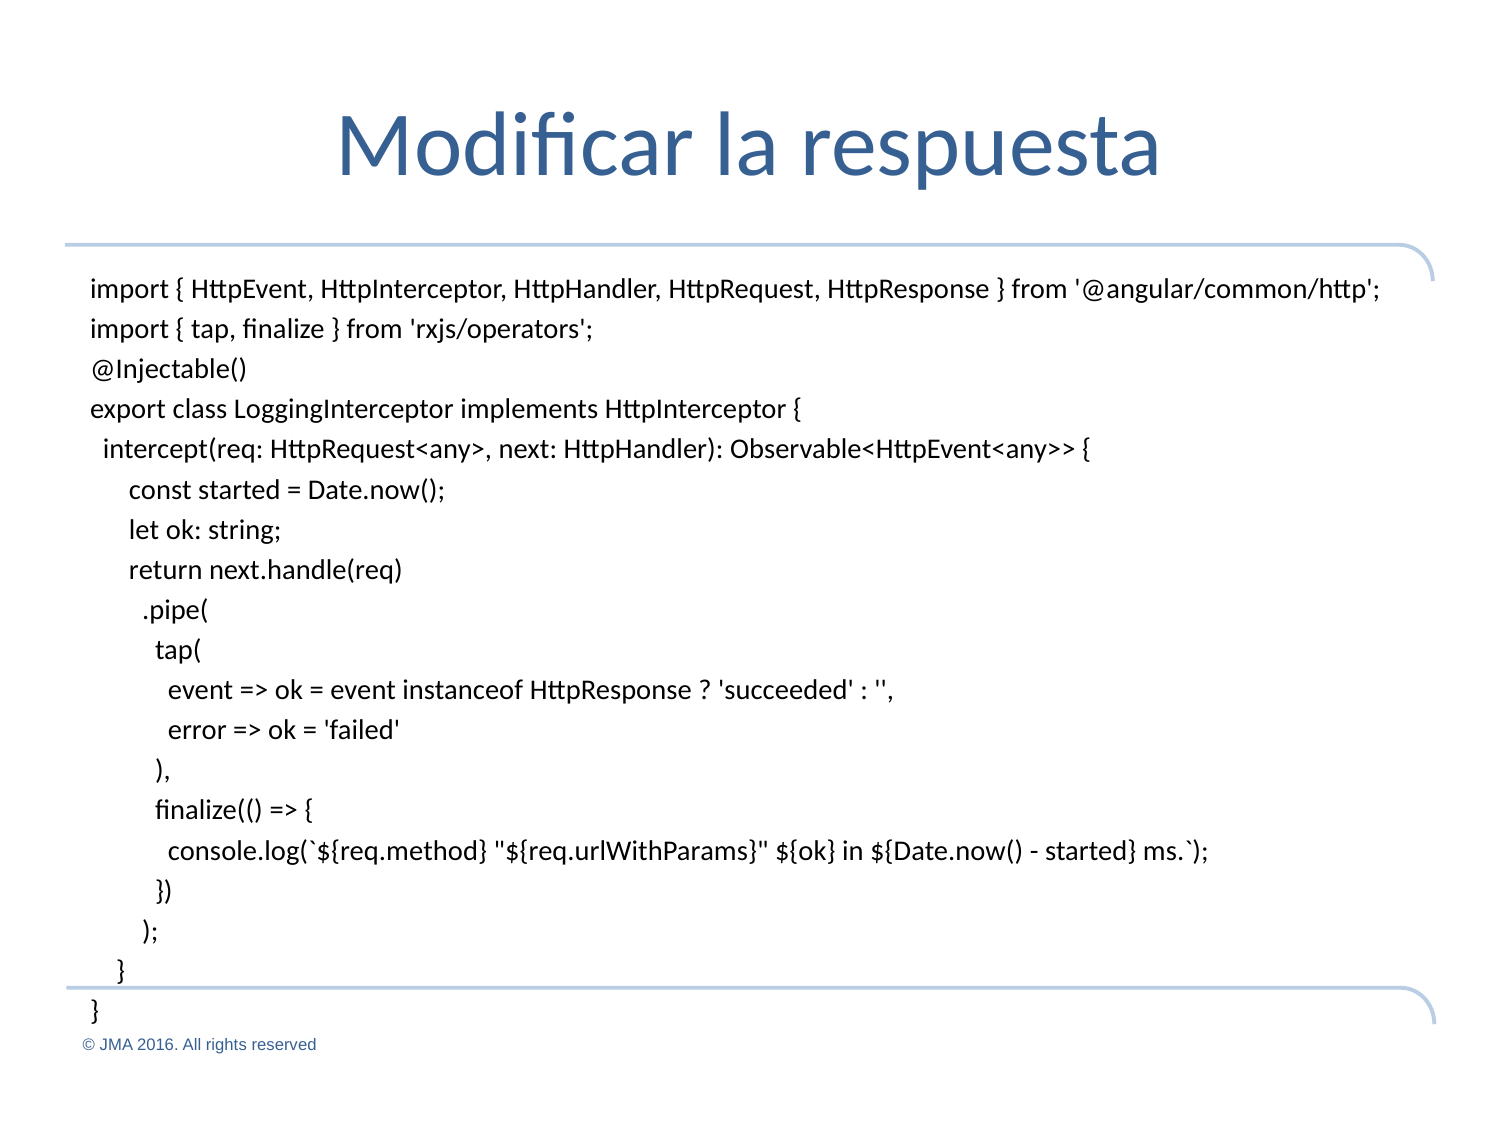

# Modificar la respuesta
import { HttpEvent, HttpInterceptor, HttpHandler, HttpRequest, HttpResponse } from '@angular/common/http';
import { tap, finalize } from 'rxjs/operators';
@Injectable()
export class LoggingInterceptor implements HttpInterceptor {
  intercept(req: HttpRequest<any>, next: HttpHandler): Observable<HttpEvent<any>> {
      const started = Date.now();
      let ok: string;
      return next.handle(req)
        .pipe(
          tap(
            event => ok = event instanceof HttpResponse ? 'succeeded' : '',
            error => ok = 'failed'
          ),
          finalize(() => {
            console.log(`${req.method} "${req.urlWithParams}" ${ok} in ${Date.now() - started} ms.`);
          })
        );
    }
}